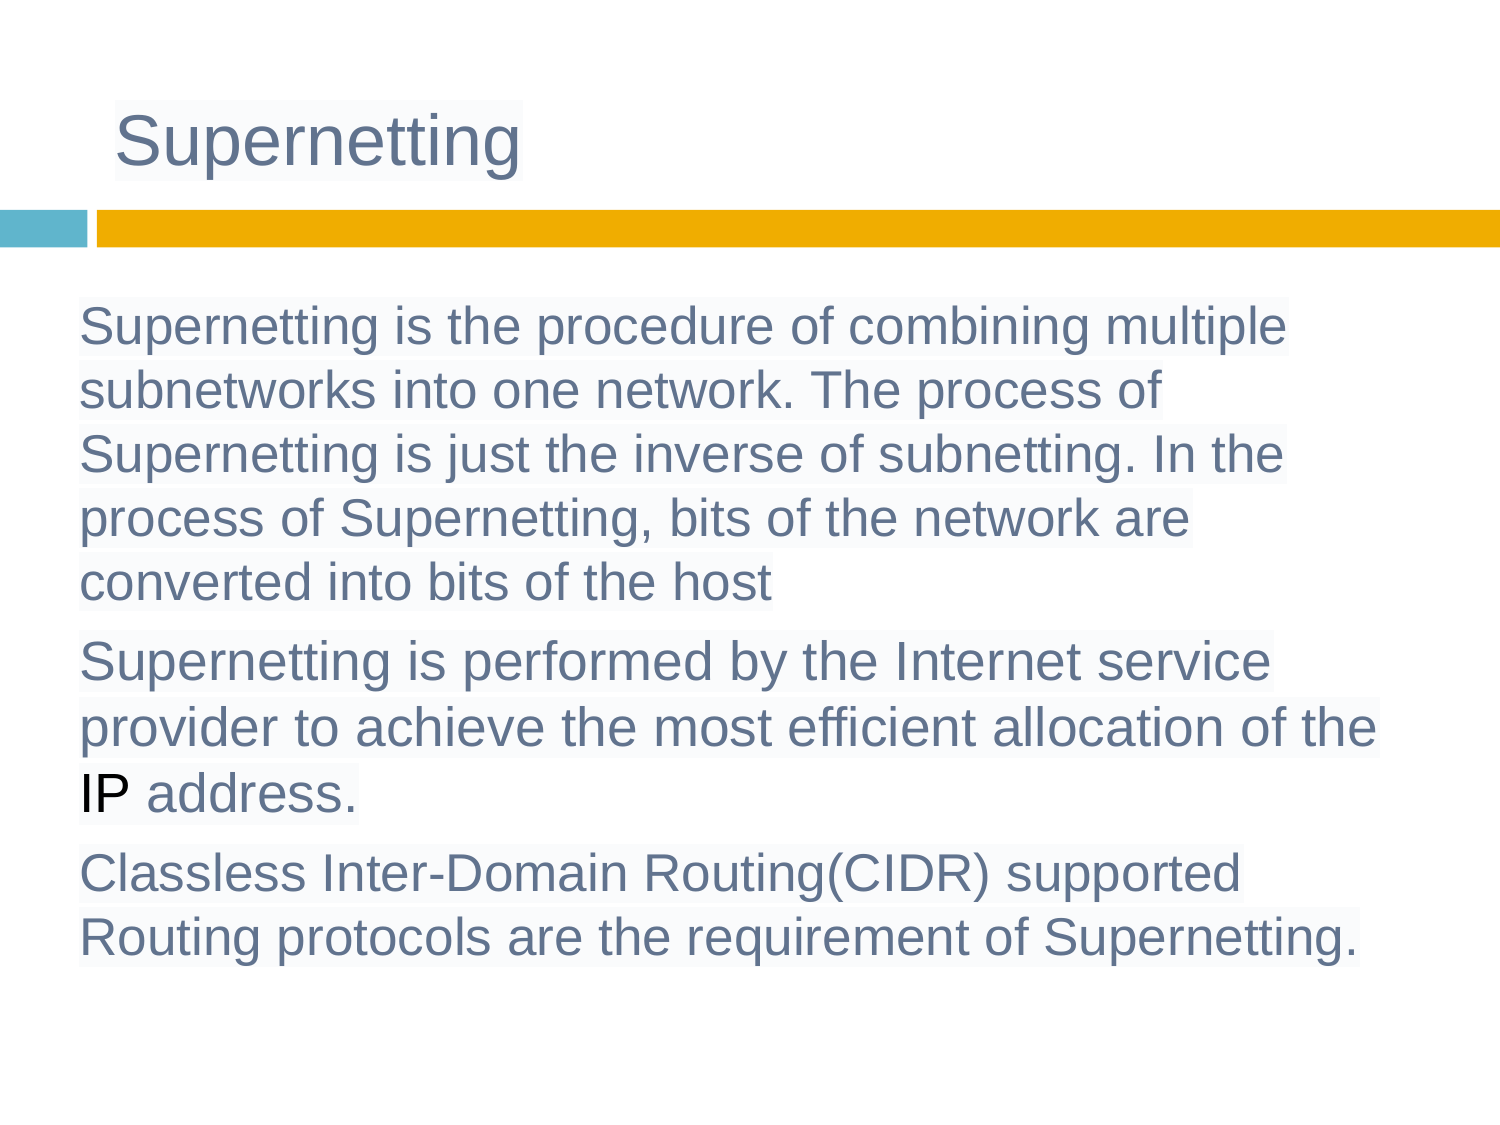

# Supernetting
Supernetting is the procedure of combining multiple subnetworks into one network. The process of Supernetting is just the inverse of subnetting. In the process of Supernetting, bits of the network are converted into bits of the host
Supernetting is performed by the Internet service provider to achieve the most efficient allocation of the IP address.
Classless Inter-Domain Routing(CIDR) supported Routing protocols are the requirement of Supernetting.